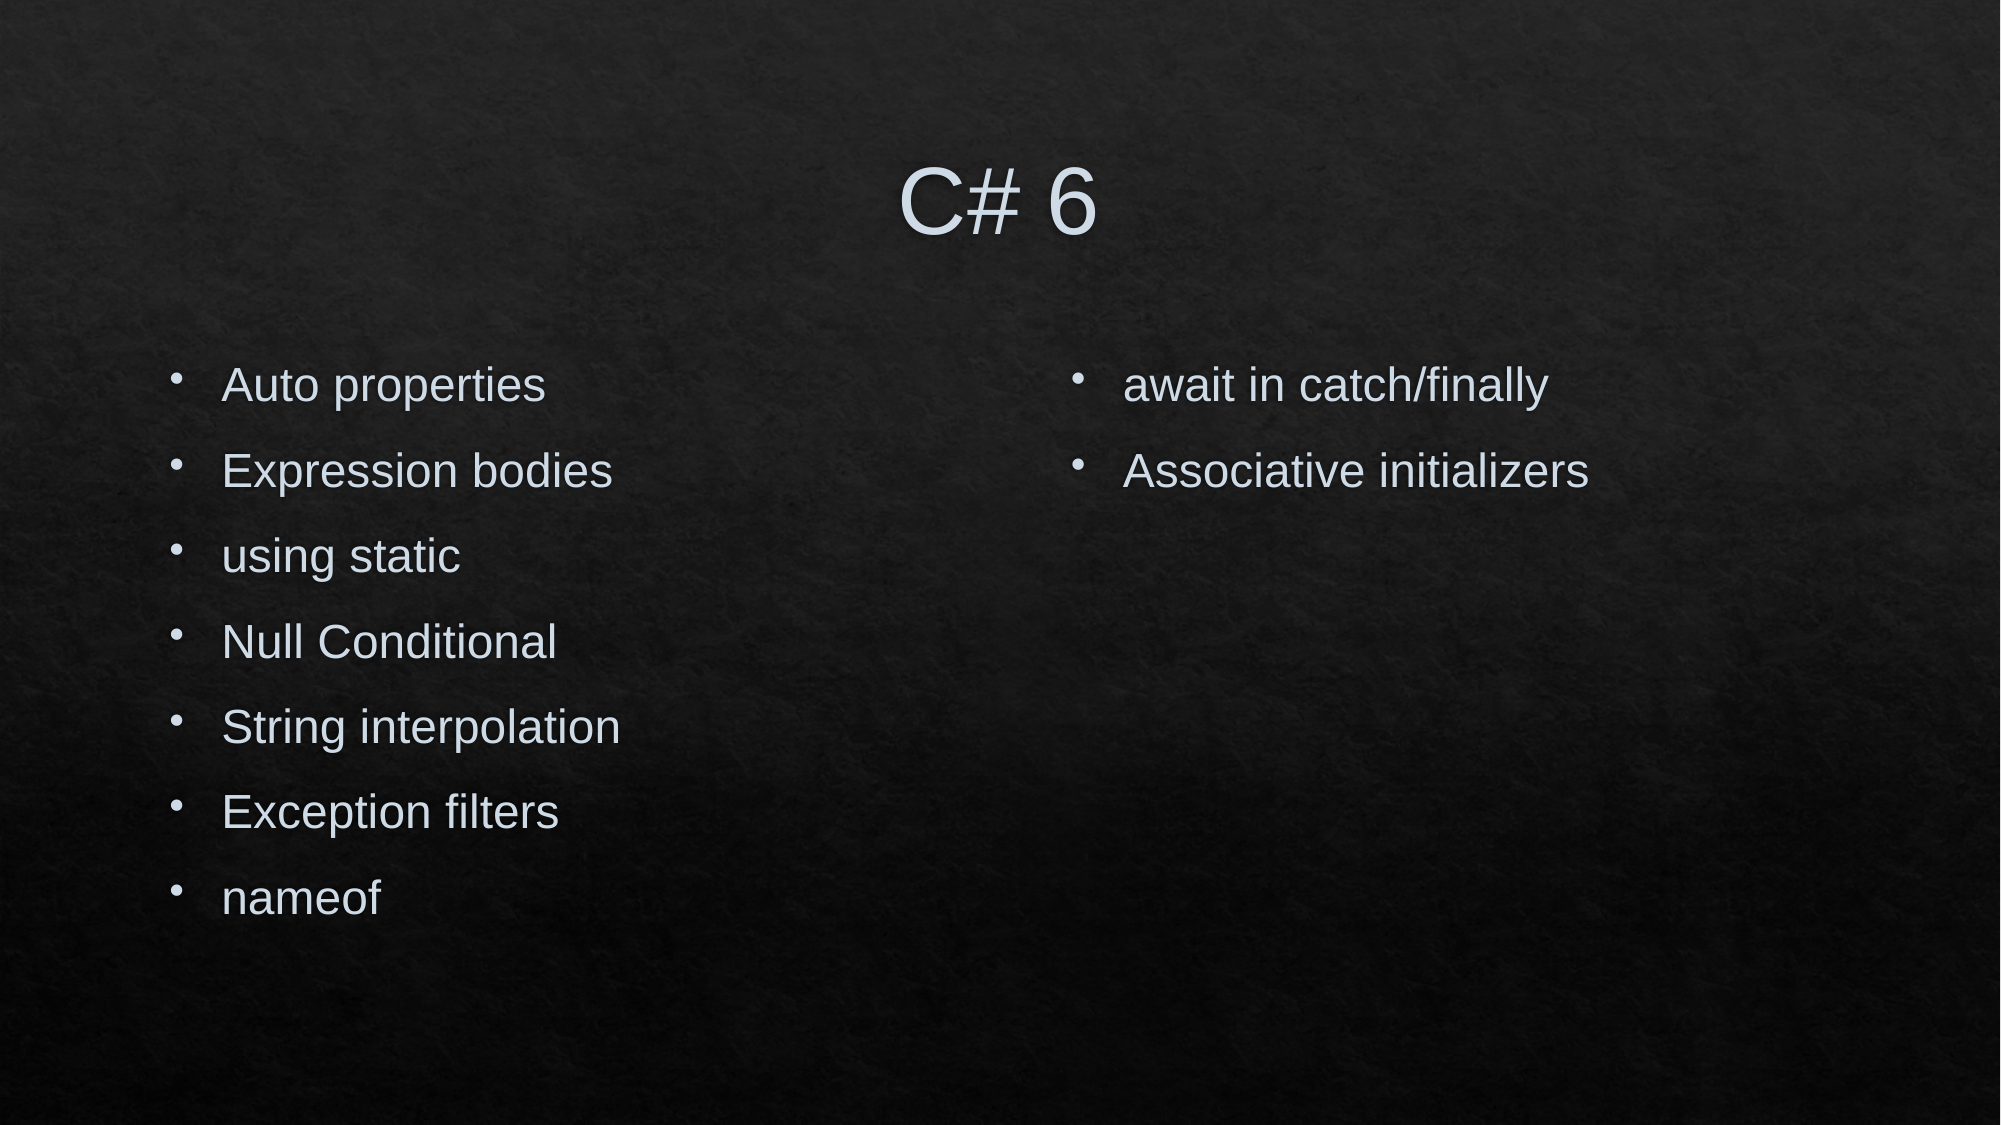

# C# 6
Auto properties
Expression bodies
using static
Null Conditional
String interpolation
Exception filters
nameof
await in catch/finally
Associative initializers